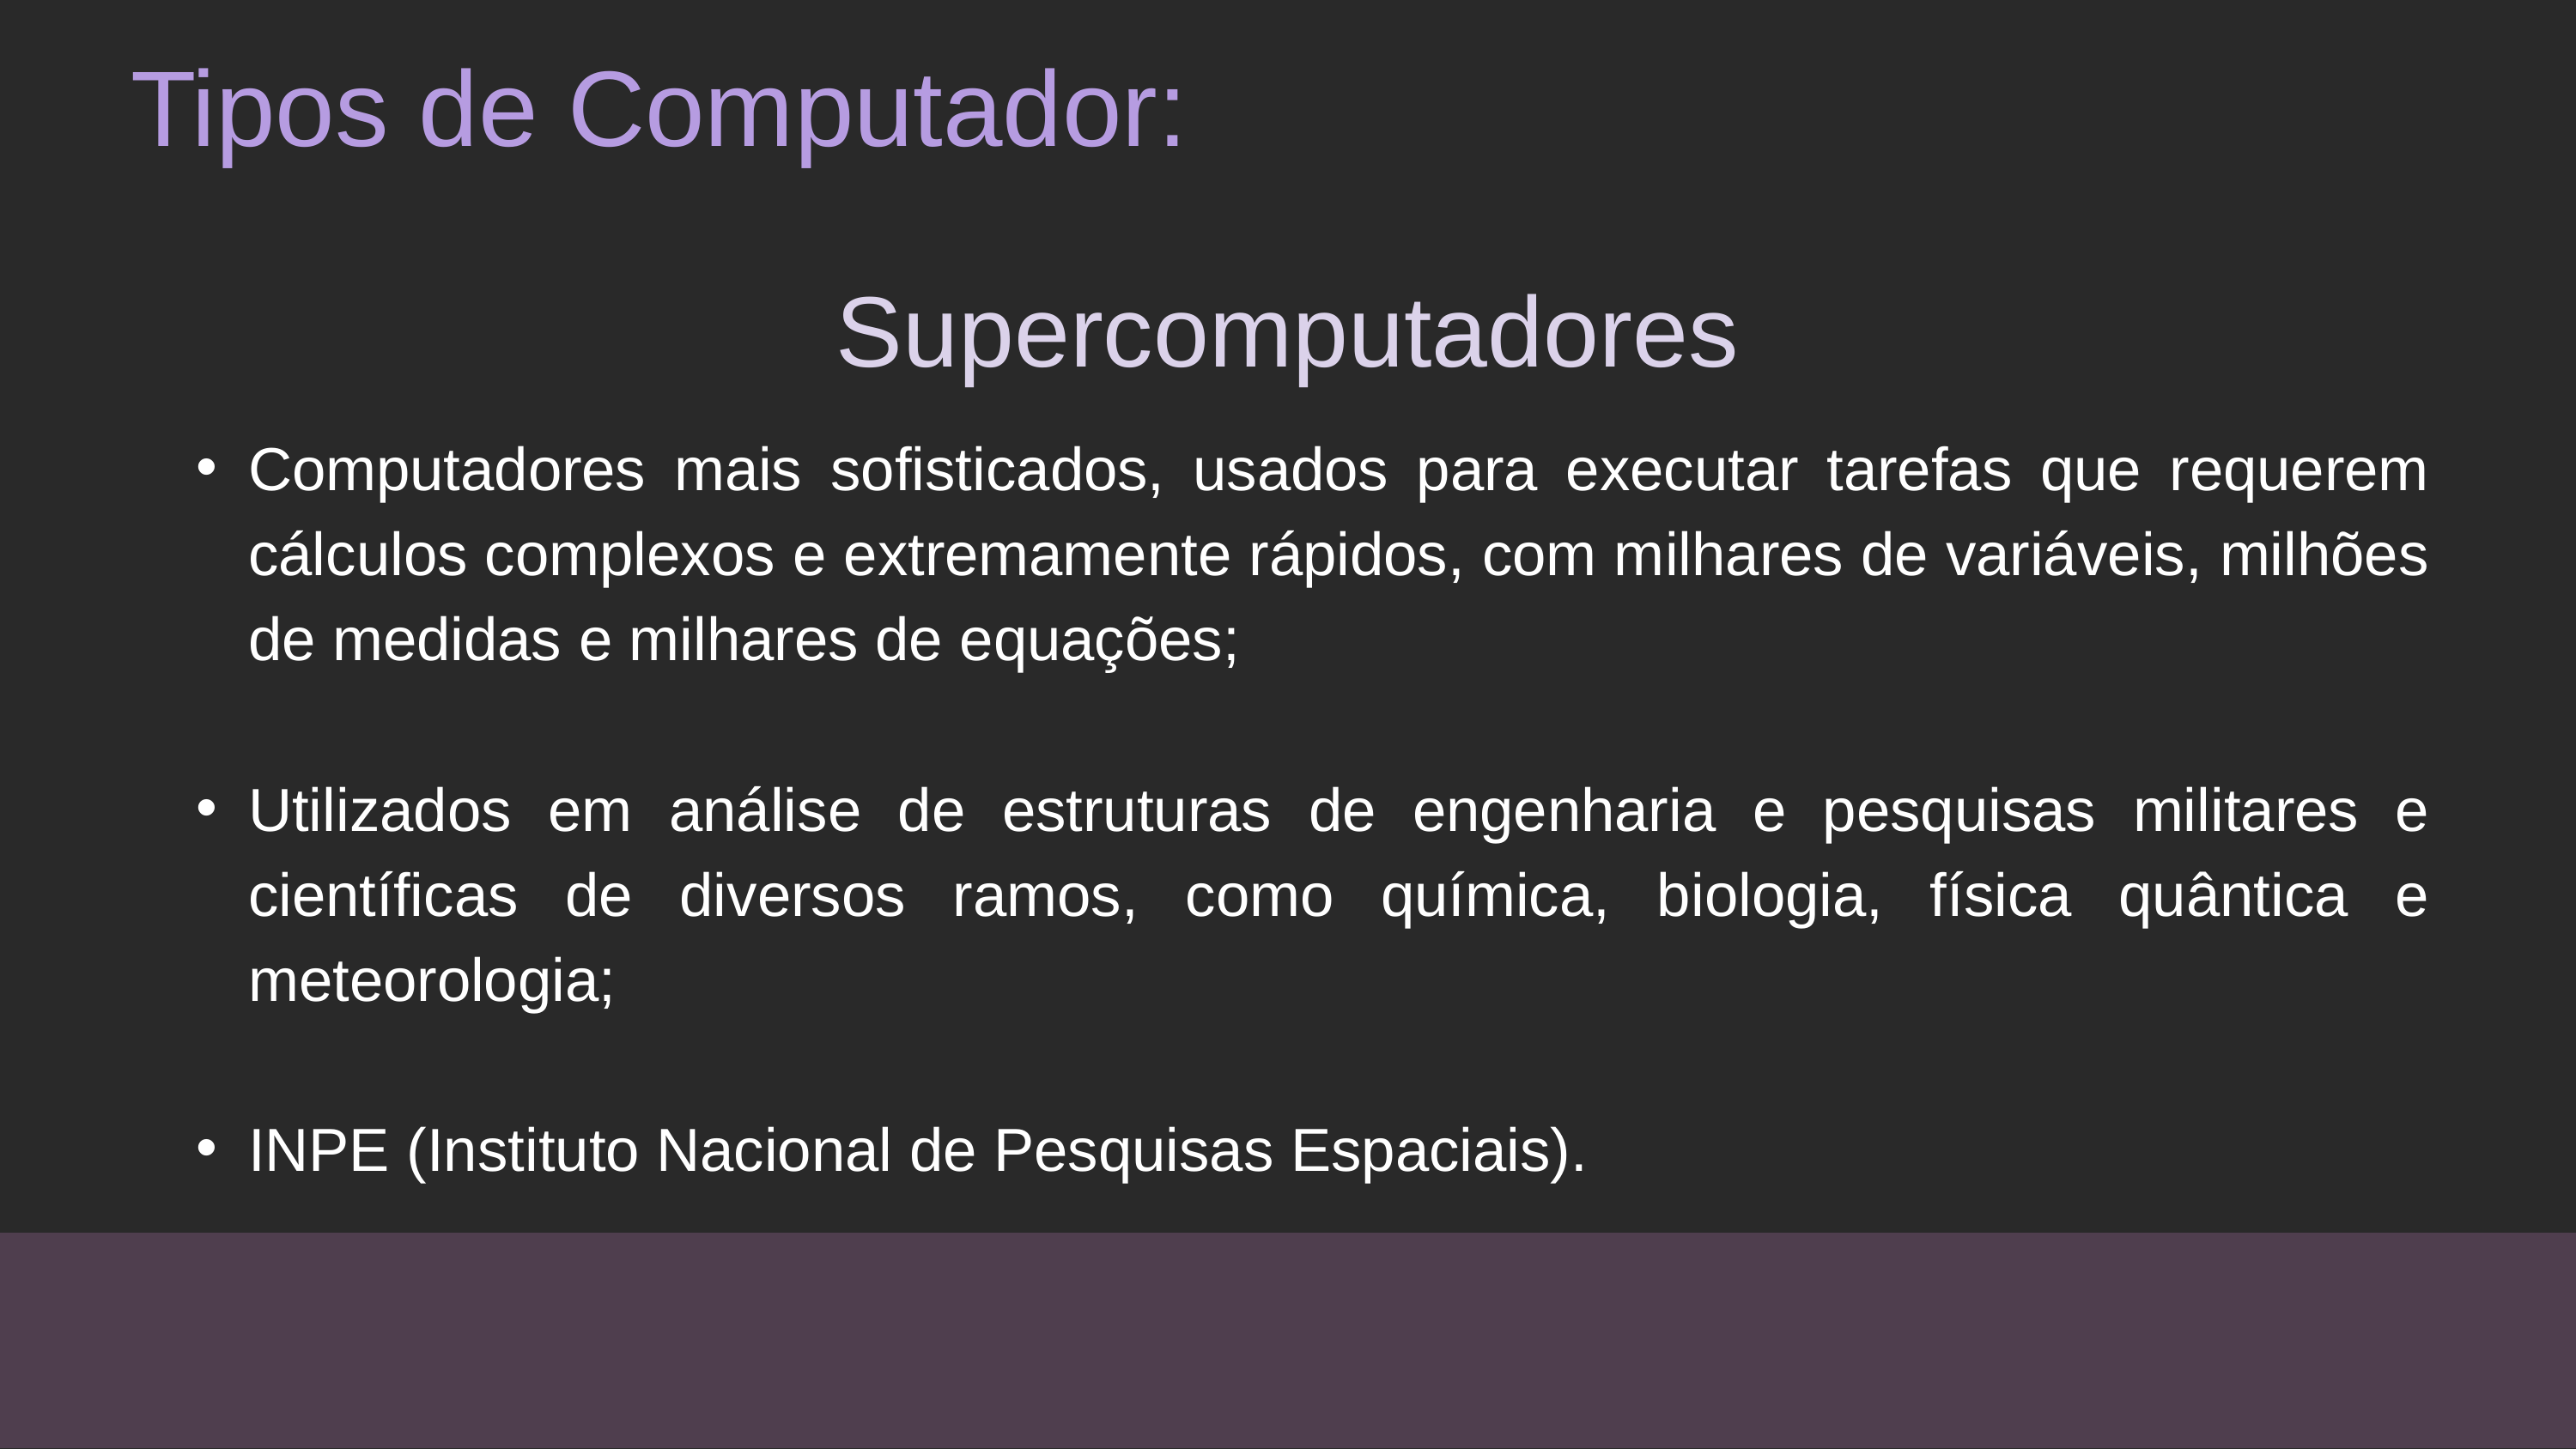

Tipos de Computador:
Supercomputadores
Computadores mais sofisticados, usados para executar tarefas que requerem cálculos complexos e extremamente rápidos, com milhares de variáveis, milhões de medidas e milhares de equações;

Utilizados em análise de estruturas de engenharia e pesquisas militares e científicas de diversos ramos, como química, biologia, física quântica e meteorologia;

INPE (Instituto Nacional de Pesquisas Espaciais).